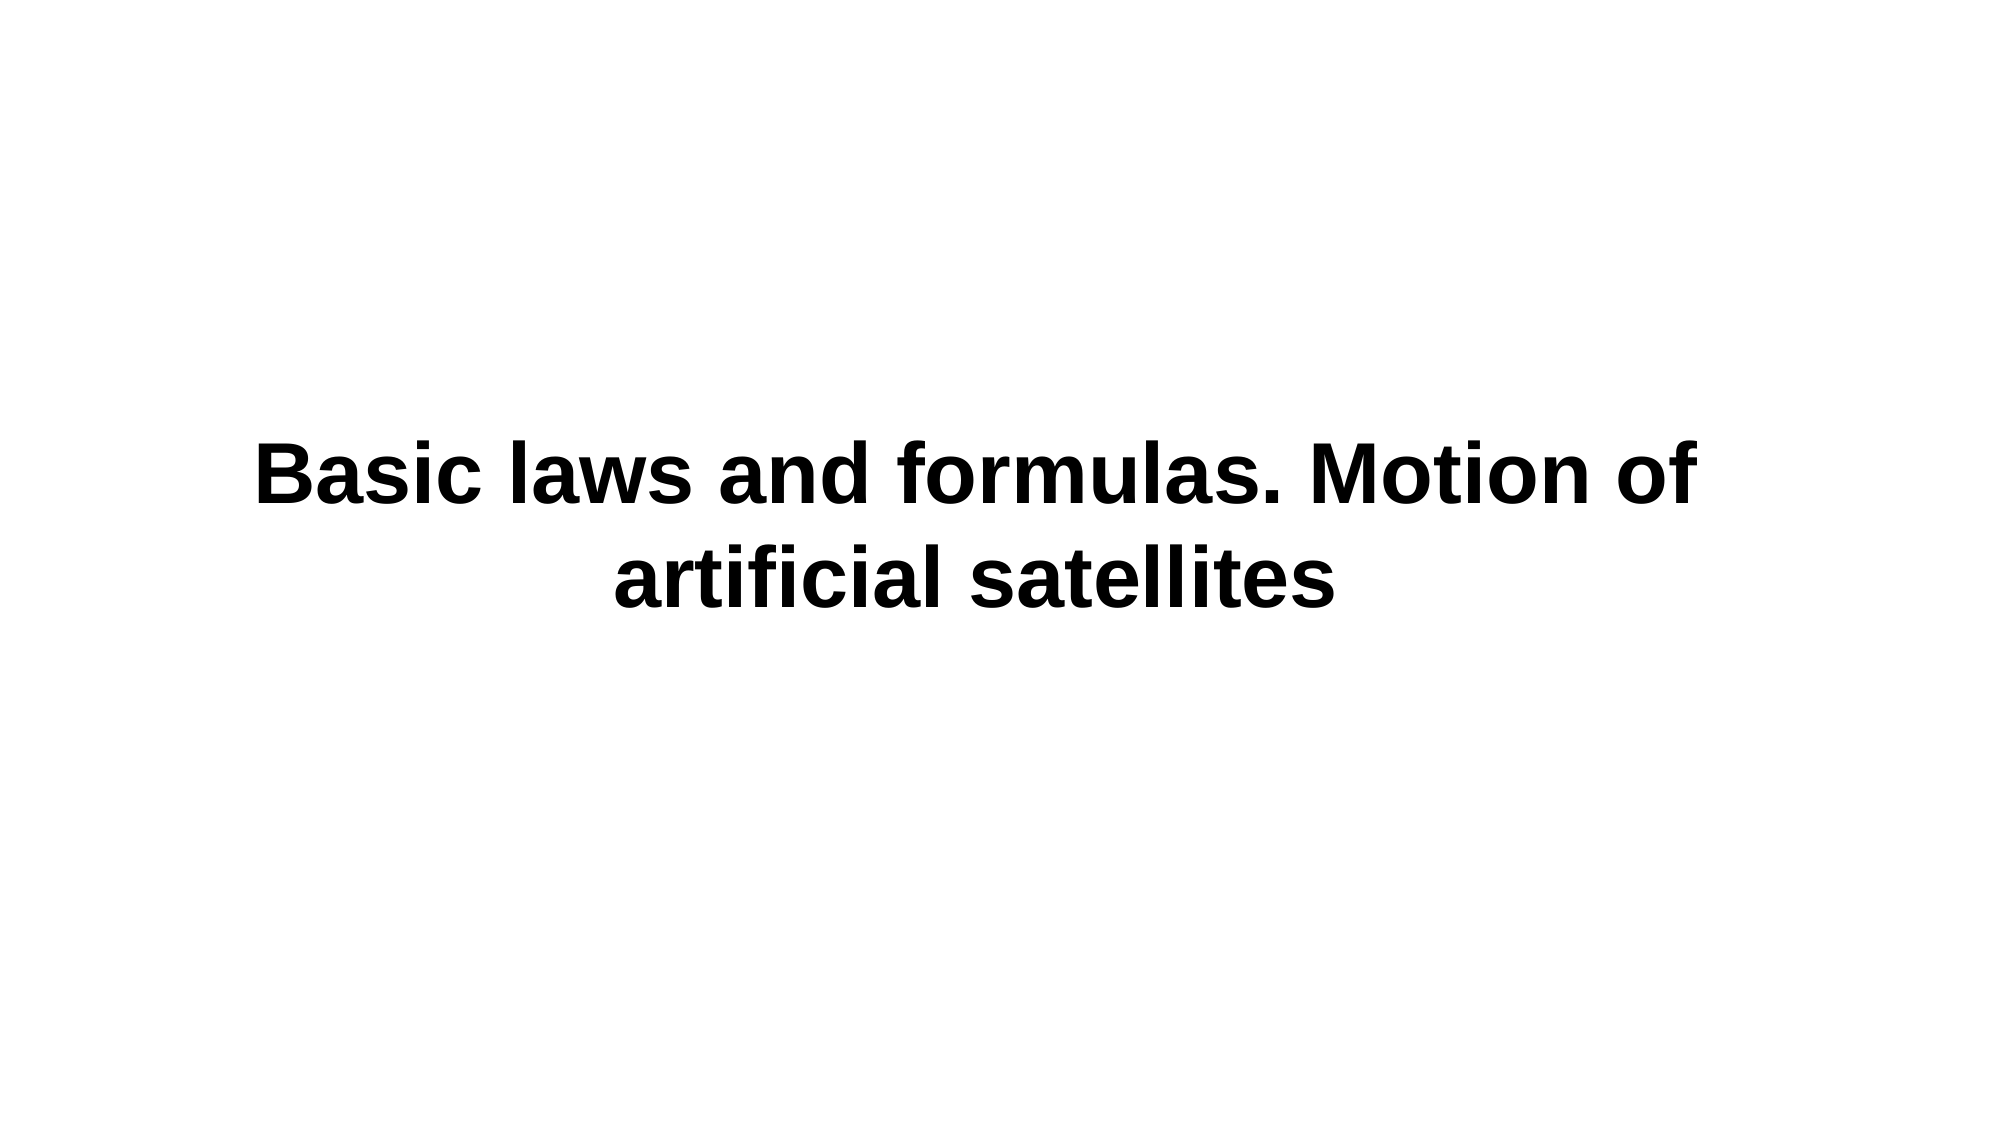

Basic laws and formulas. Motion of artificial satellites